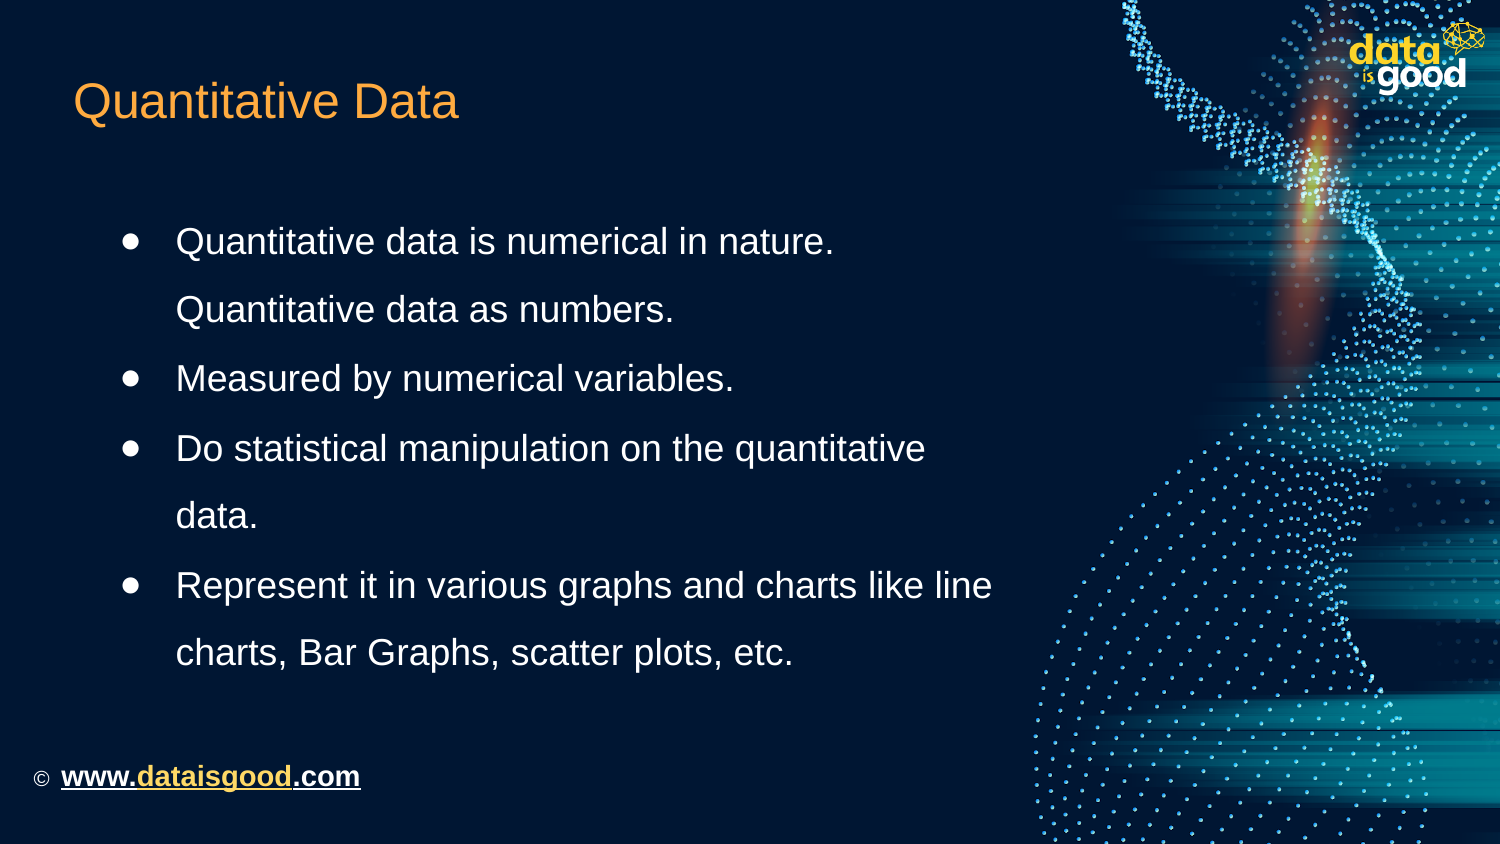

# Quantitative Data
Quantitative data is numerical in nature. Quantitative data as numbers.
Measured by numerical variables.
Do statistical manipulation on the quantitative data.
Represent it in various graphs and charts like line charts, Bar Graphs, scatter plots, etc.